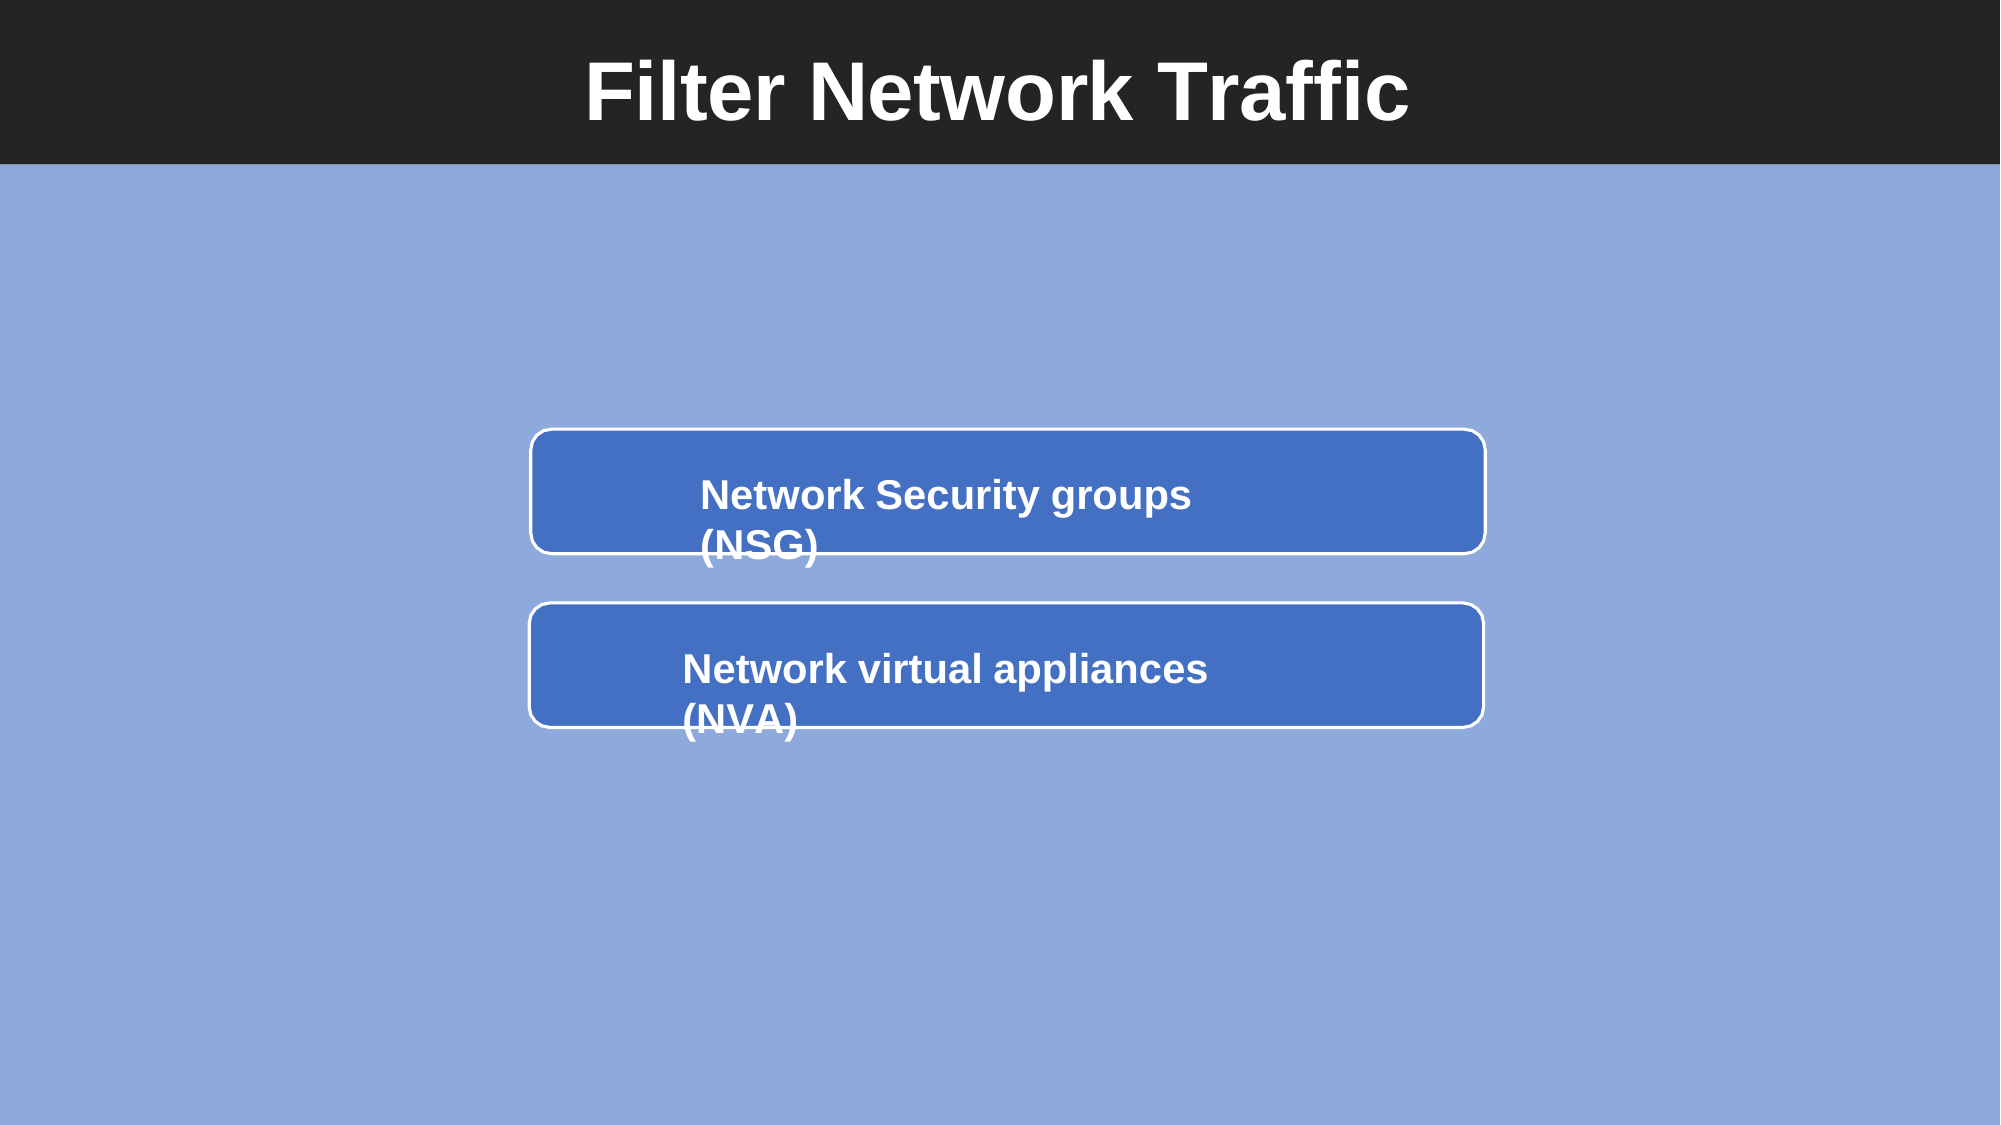

# Filter Network Traffic

Network Security groups (NSG)

Network virtual appliances (NVA)